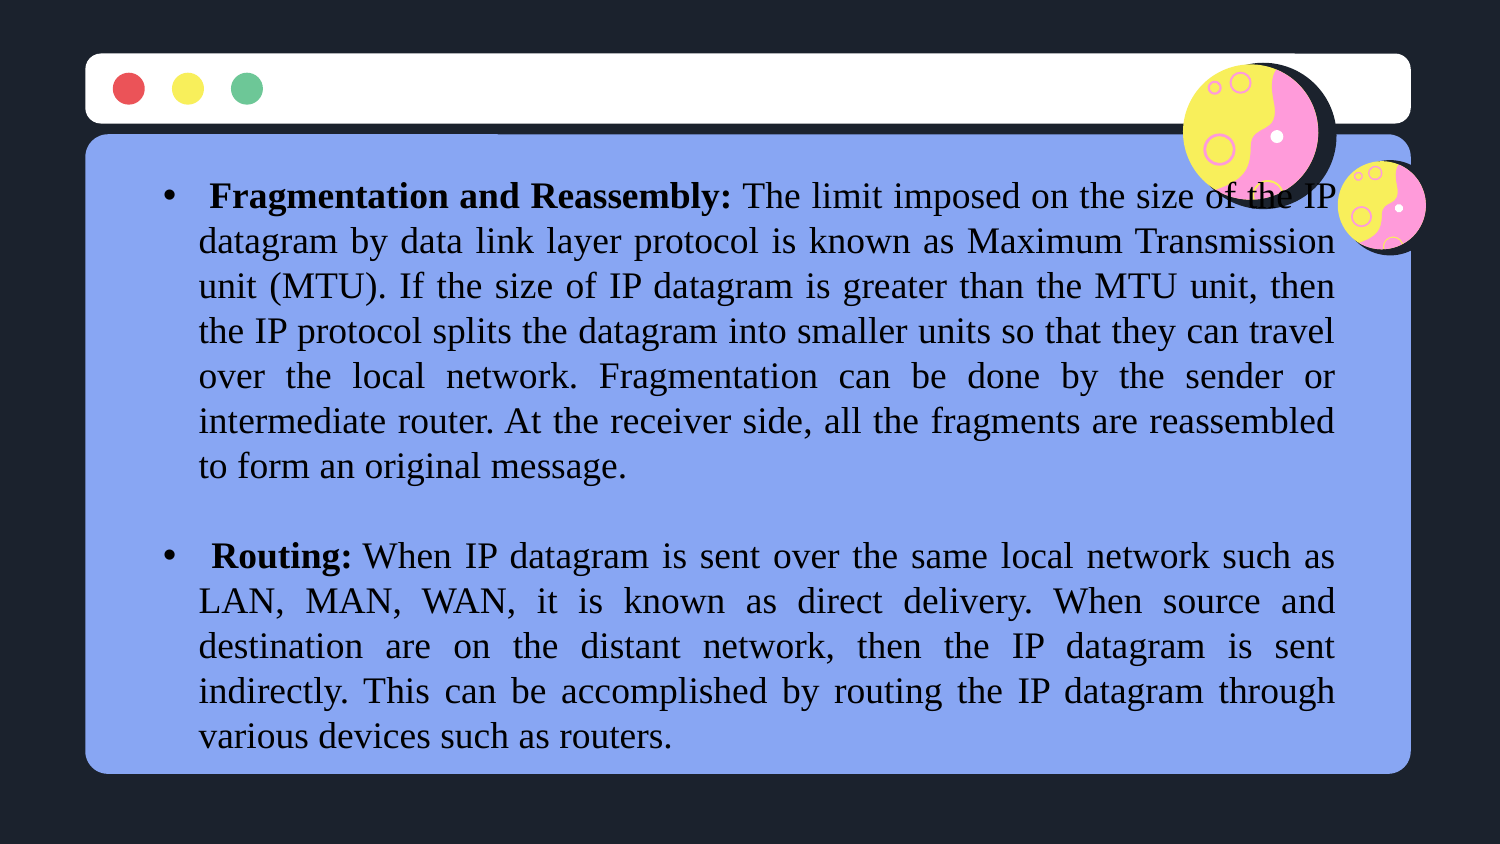

Fragmentation and Reassembly: The limit imposed on the size of the IP datagram by data link layer protocol is known as Maximum Transmission unit (MTU). If the size of IP datagram is greater than the MTU unit, then the IP protocol splits the datagram into smaller units so that they can travel over the local network. Fragmentation can be done by the sender or intermediate router. At the receiver side, all the fragments are reassembled to form an original message.

 Routing: When IP datagram is sent over the same local network such as LAN, MAN, WAN, it is known as direct delivery. When source and destination are on the distant network, then the IP datagram is sent indirectly. This can be accomplished by routing the IP datagram through various devices such as routers.